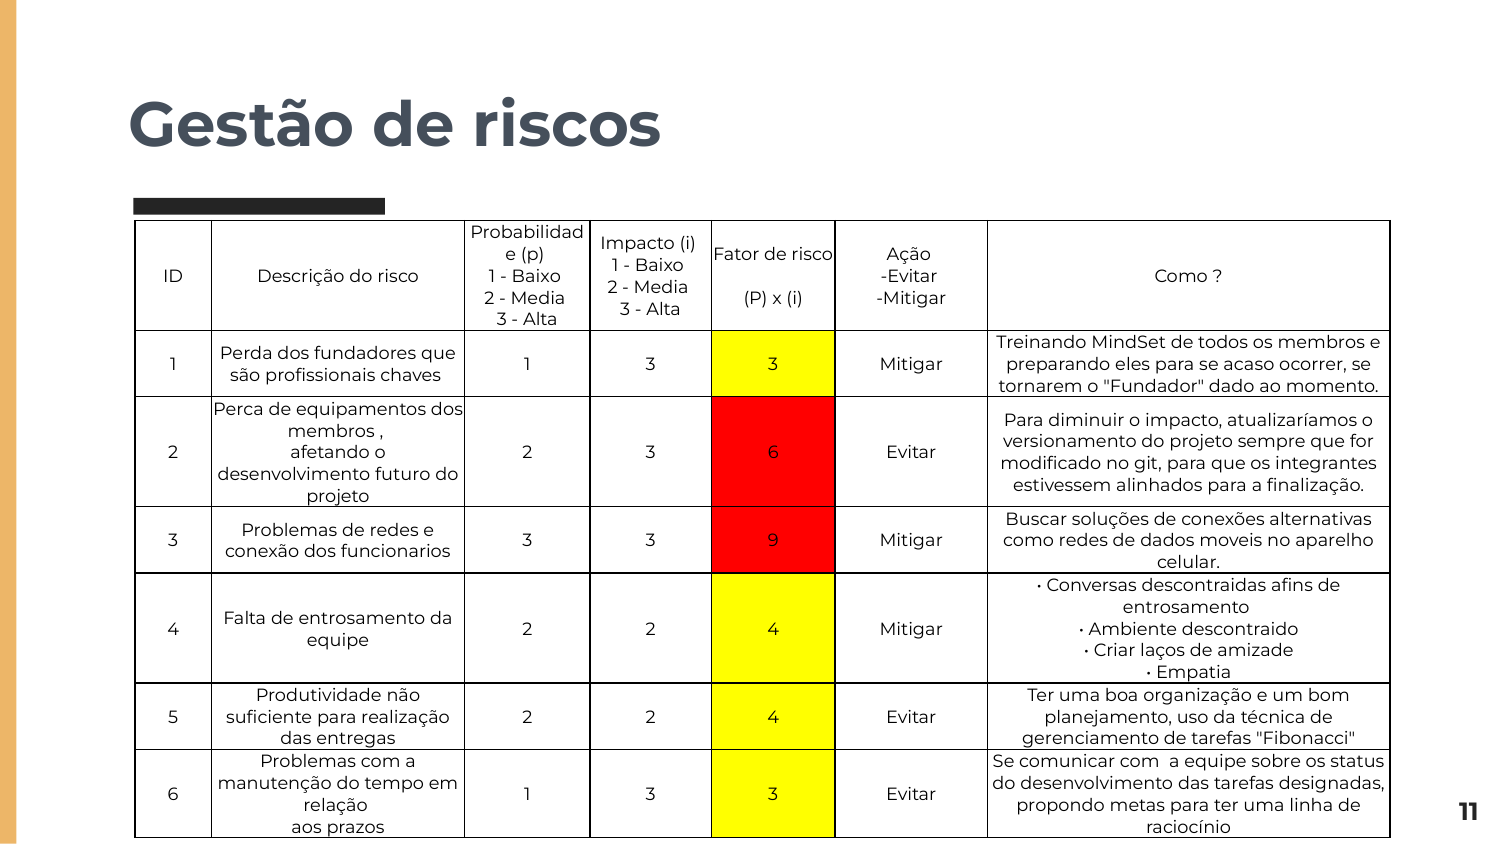

# Gestão de riscos
| ID | Descrição do risco | Probabilidade (p) 1 - Baixo 2 - Media 3 - Alta | Impacto (i) 1 - Baixo 2 - Media 3 - Alta | Fator de risco (P) x (i) | Ação -Evitar -Mitigar | Como ? |
| --- | --- | --- | --- | --- | --- | --- |
| 1 | Perda dos fundadores que são profissionais chaves | 1 | 3 | 3 | Mitigar | Treinando MindSet de todos os membros e preparando eles para se acaso ocorrer, se tornarem o "Fundador" dado ao momento. |
| 2 | Perca de equipamentos dos membros , afetando o desenvolvimento futuro do projeto | 2 | 3 | 6 | Evitar | Para diminuir o impacto, atualizaríamos o versionamento do projeto sempre que for modificado no git, para que os integrantes estivessem alinhados para a finalização. |
| 3 | Problemas de redes e conexão dos funcionarios | 3 | 3 | 9 | Mitigar | Buscar soluções de conexões alternativas como redes de dados moveis no aparelho celular. |
| 4 | Falta de entrosamento da equipe | 2 | 2 | 4 | Mitigar | • Conversas descontraidas afins de entrosamento • Ambiente descontraido • Criar laços de amizade • Empatia |
| 5 | Produtividade não suficiente para realização das entregas | 2 | 2 | 4 | Evitar | Ter uma boa organização e um bom planejamento, uso da técnica de gerenciamento de tarefas "Fibonacci" |
| 6 | Problemas com a manutenção do tempo em relação aos prazos | 1 | 3 | 3 | Evitar | Se comunicar com a equipe sobre os status do desenvolvimento das tarefas designadas, propondo metas para ter uma linha de raciocínio |
11